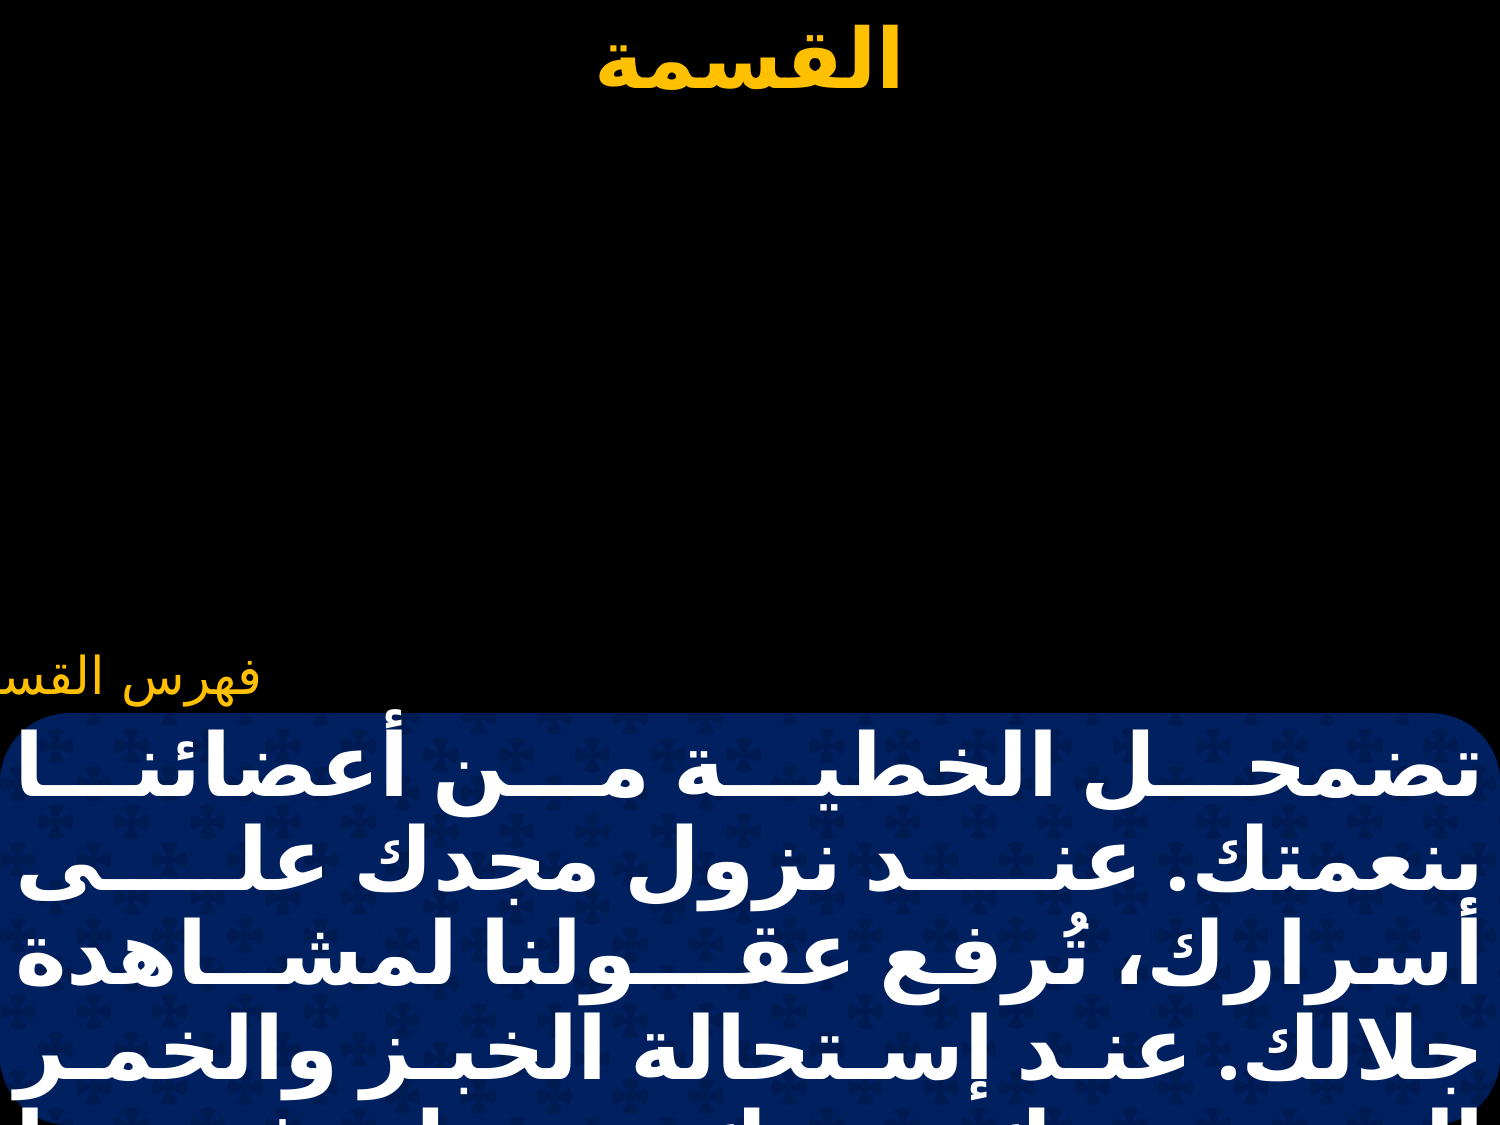

#
تضمحل الخطية من أعضائنا بنعمتك. عند نزول مجدك على أسرارك، تُرفع عقـــولنا لمشــاهدة جلالك. عند إستحالة الخبز والخمر إلى جسدك ودمك، تتحول نفوسنا إلى مشاركة مجدك، وتتحـد نفوسنا بألوهيتك.